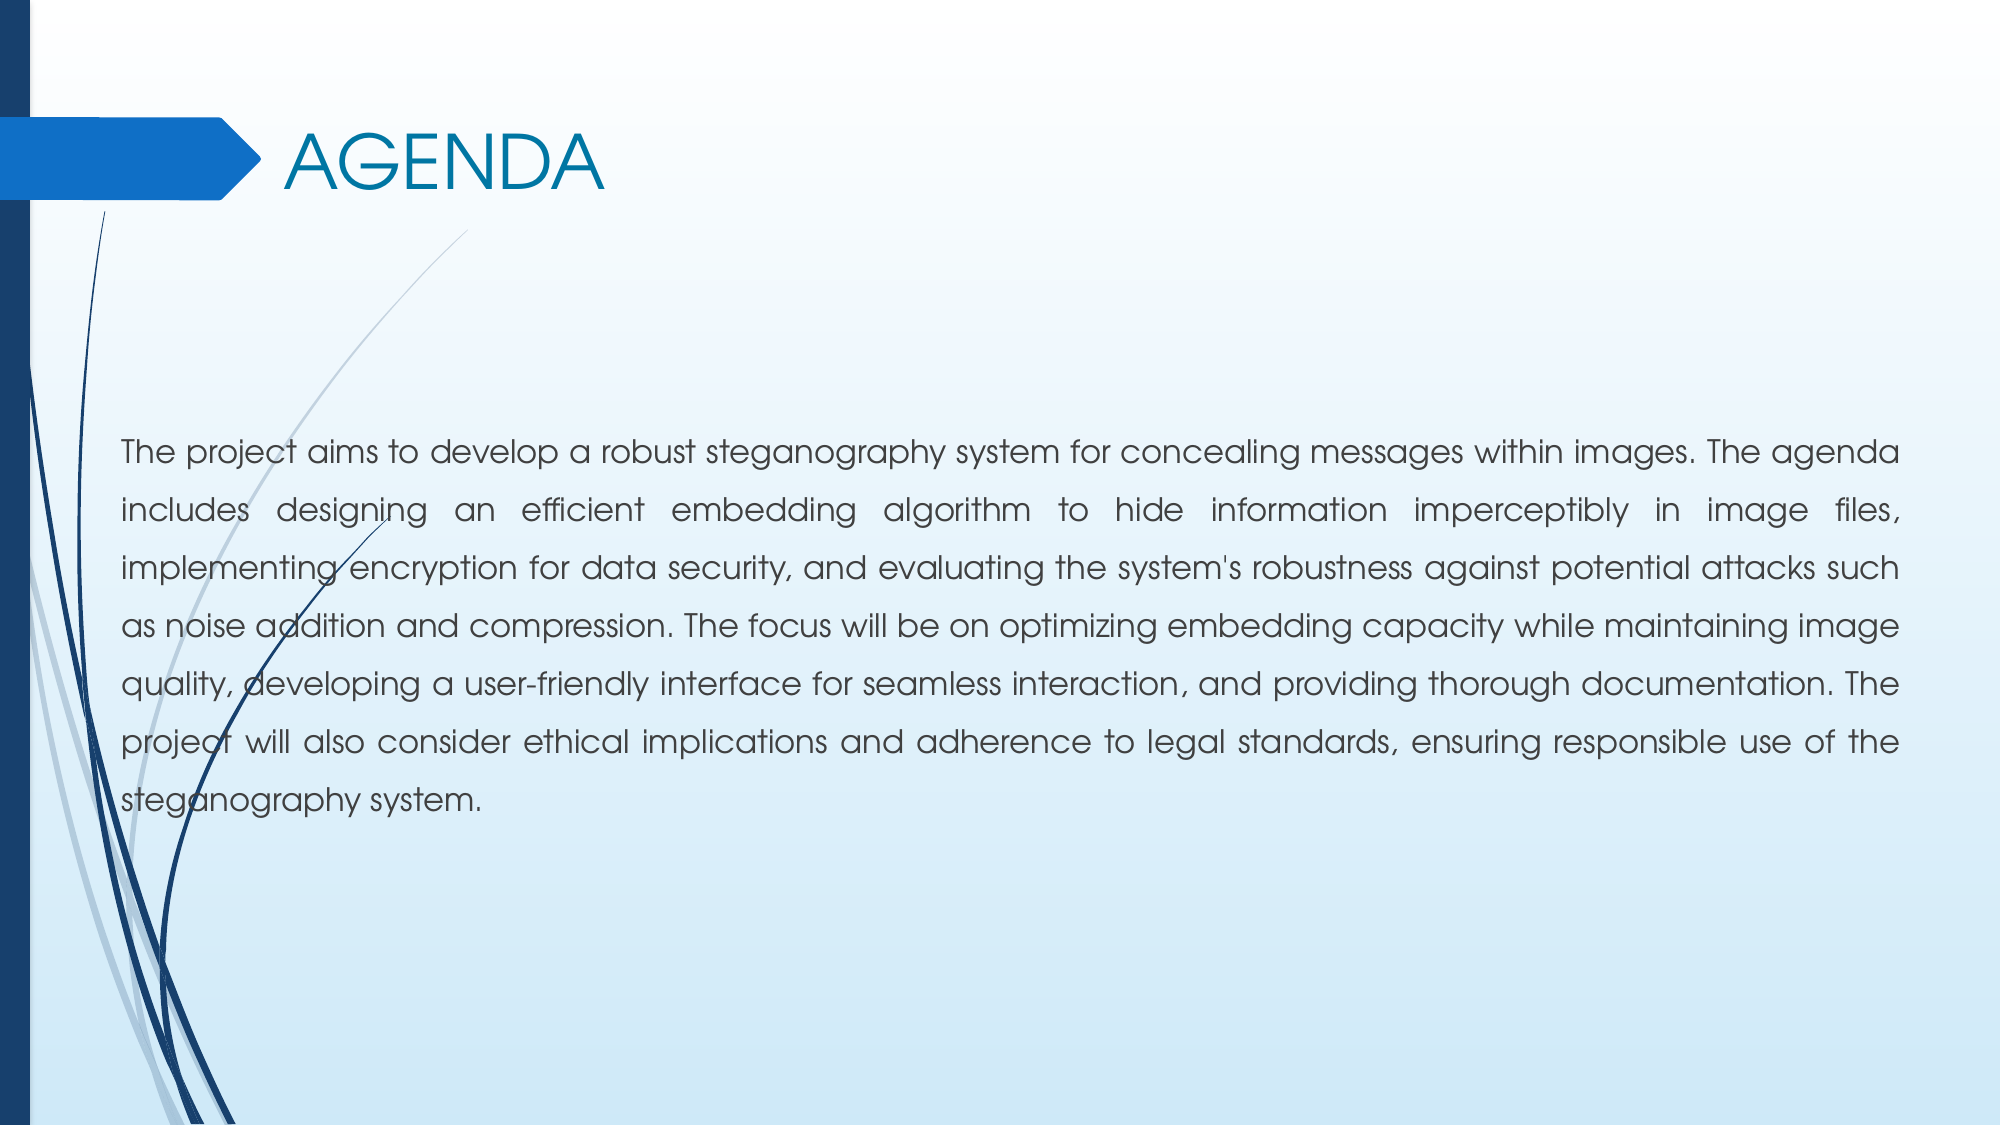

# AGENDA
The project aims to develop a robust steganography system for concealing messages within images. The agenda includes designing an efficient embedding algorithm to hide information imperceptibly in image files, implementing encryption for data security, and evaluating the system's robustness against potential attacks such as noise addition and compression. The focus will be on optimizing embedding capacity while maintaining image quality, developing a user-friendly interface for seamless interaction, and providing thorough documentation. The project will also consider ethical implications and adherence to legal standards, ensuring responsible use of the steganography system.